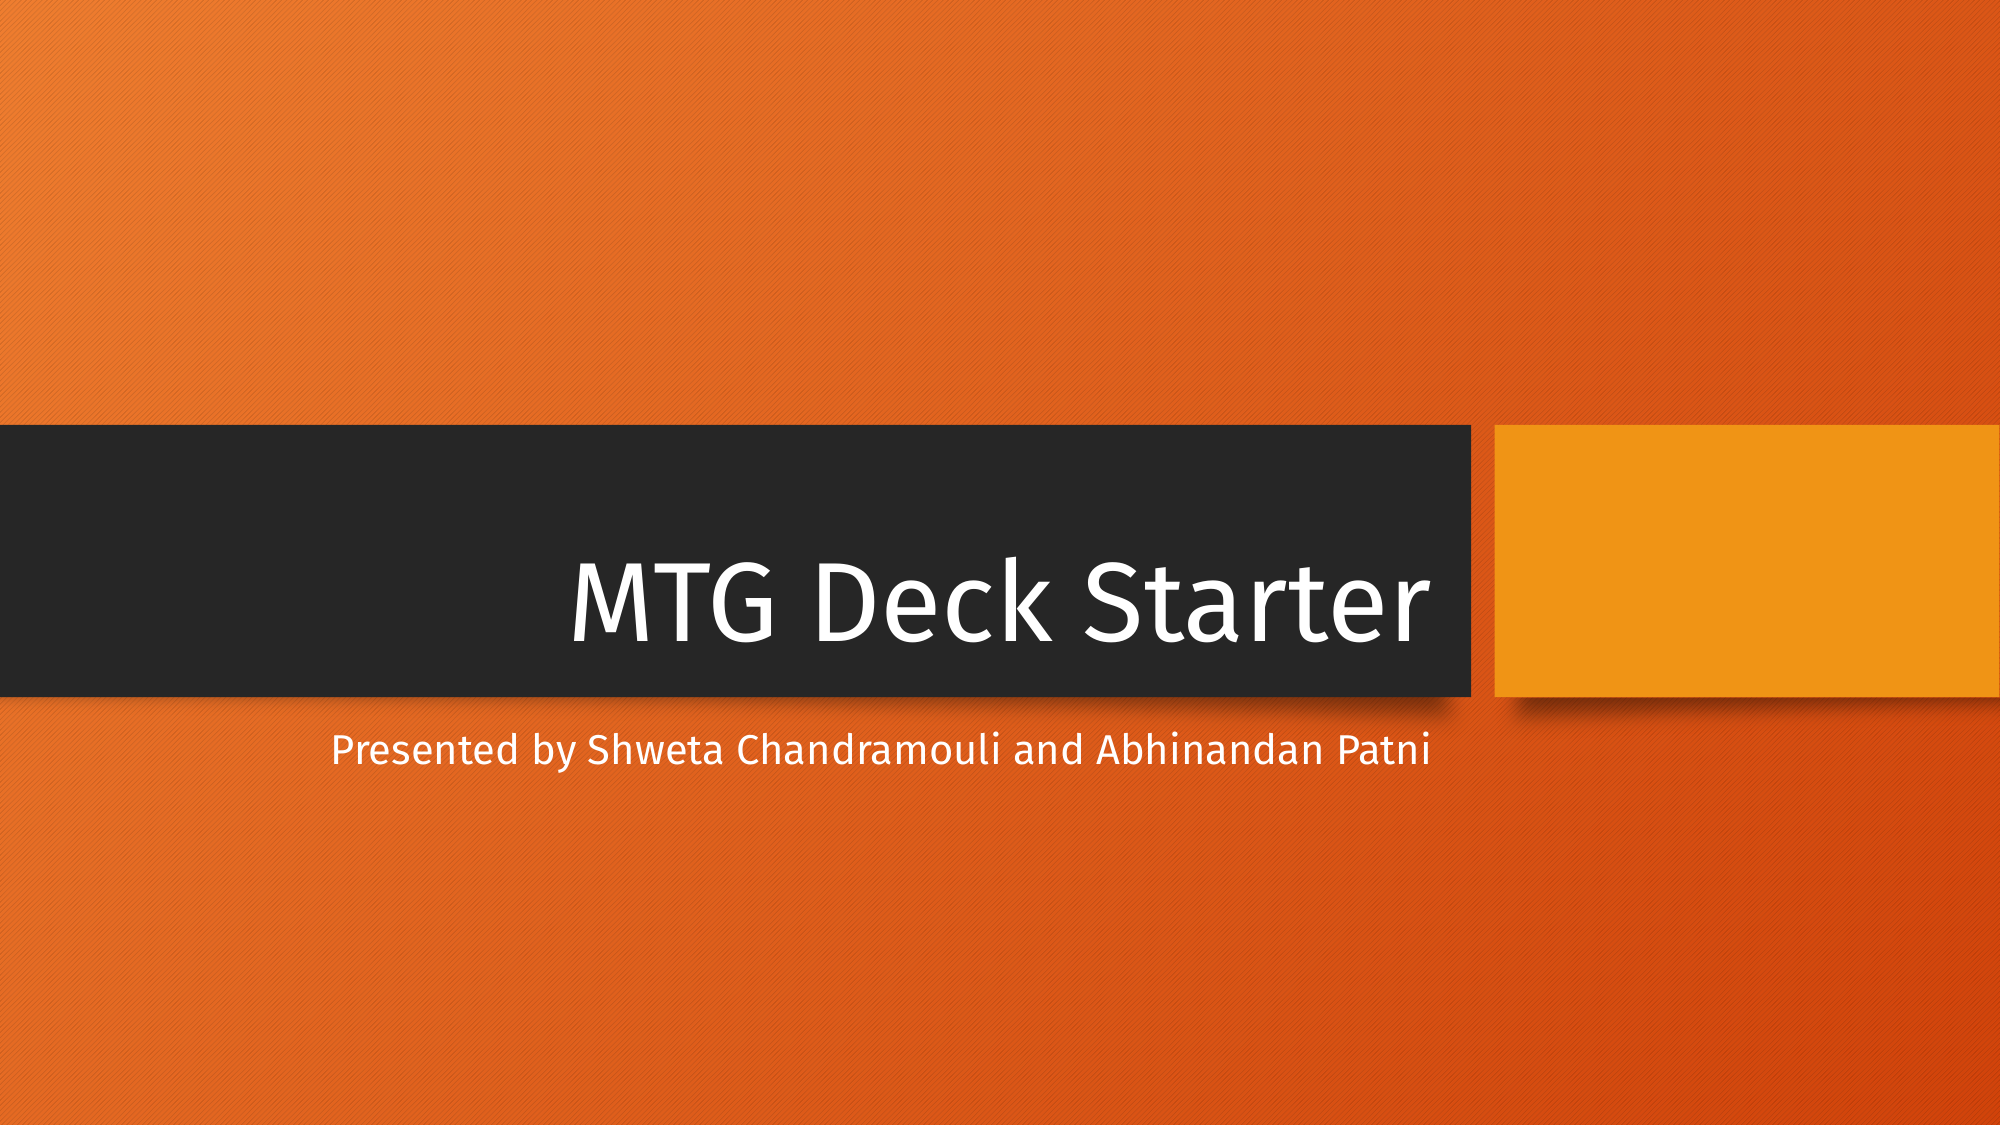

# MTG Deck Starter
Presented by Shweta Chandramouli and Abhinandan Patni